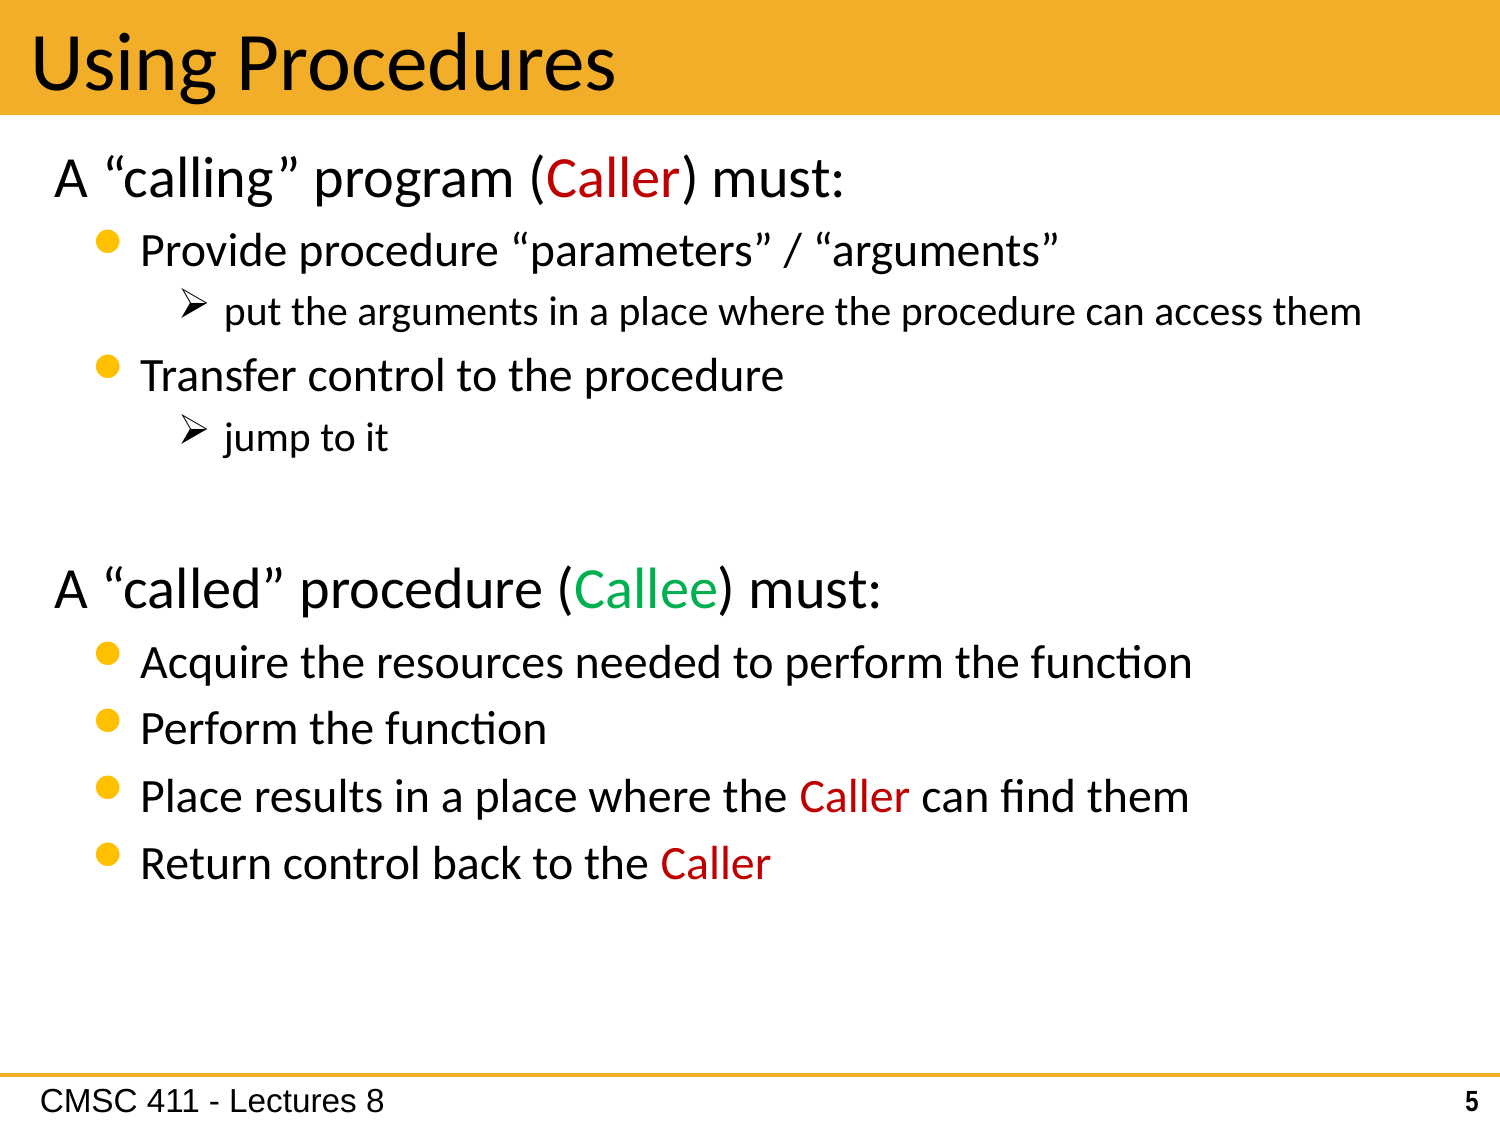

# Using Procedures
A “calling” program (Caller) must:
Provide procedure “parameters” / “arguments”
put the arguments in a place where the procedure can access them
Transfer control to the procedure
jump to it

A “called” procedure (Callee) must:
Acquire the resources needed to perform the function
Perform the function
Place results in a place where the Caller can find them
Return control back to the Caller
5